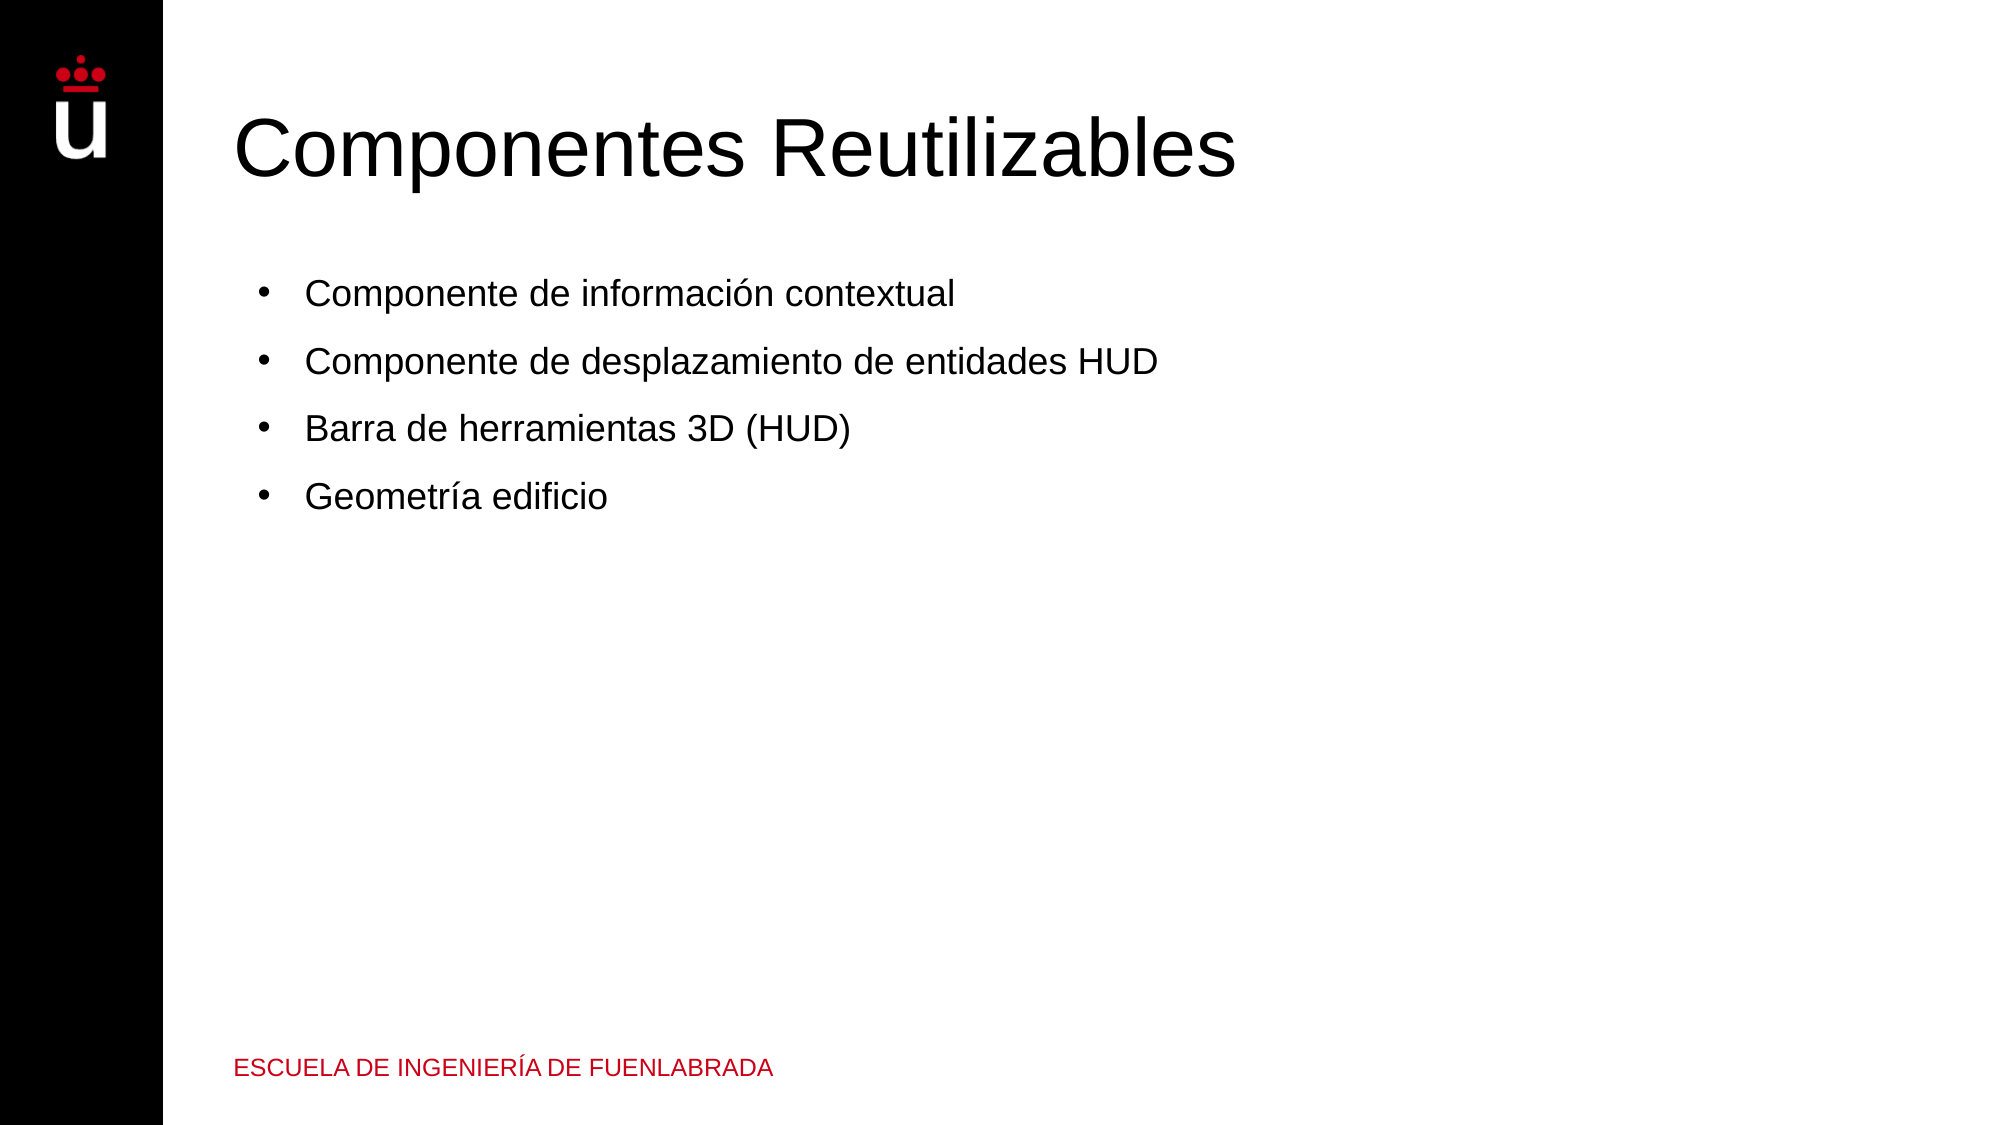

# Componentes Reutilizables
Componente de información contextual
Componente de desplazamiento de entidades HUD
Barra de herramientas 3D (HUD)
Geometría edificio

ESCUELA DE INGENIERÍA DE FUENLABRADA